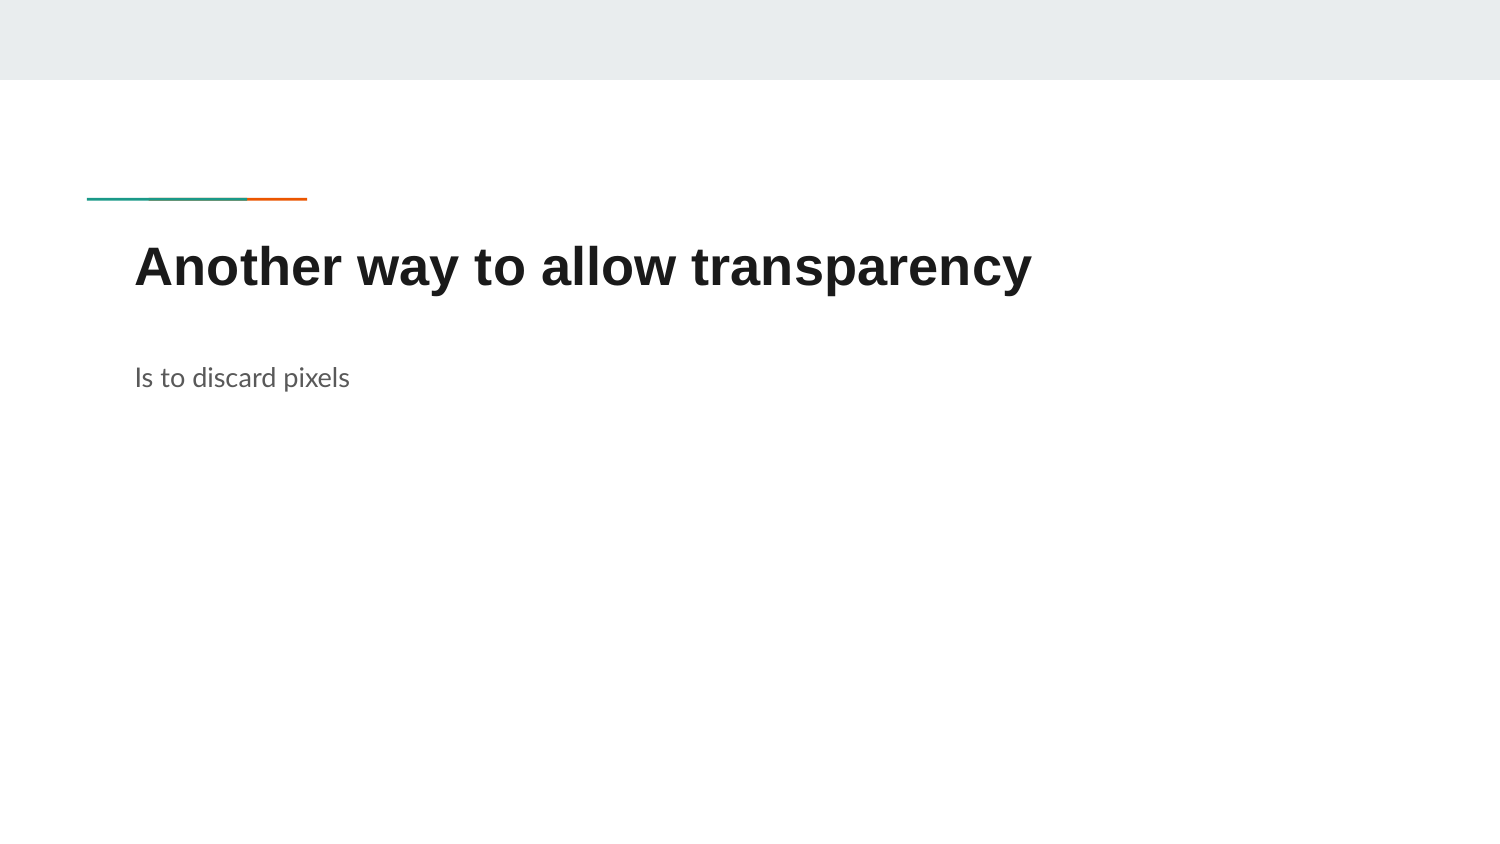

# Another way to allow transparency
Is to discard pixels